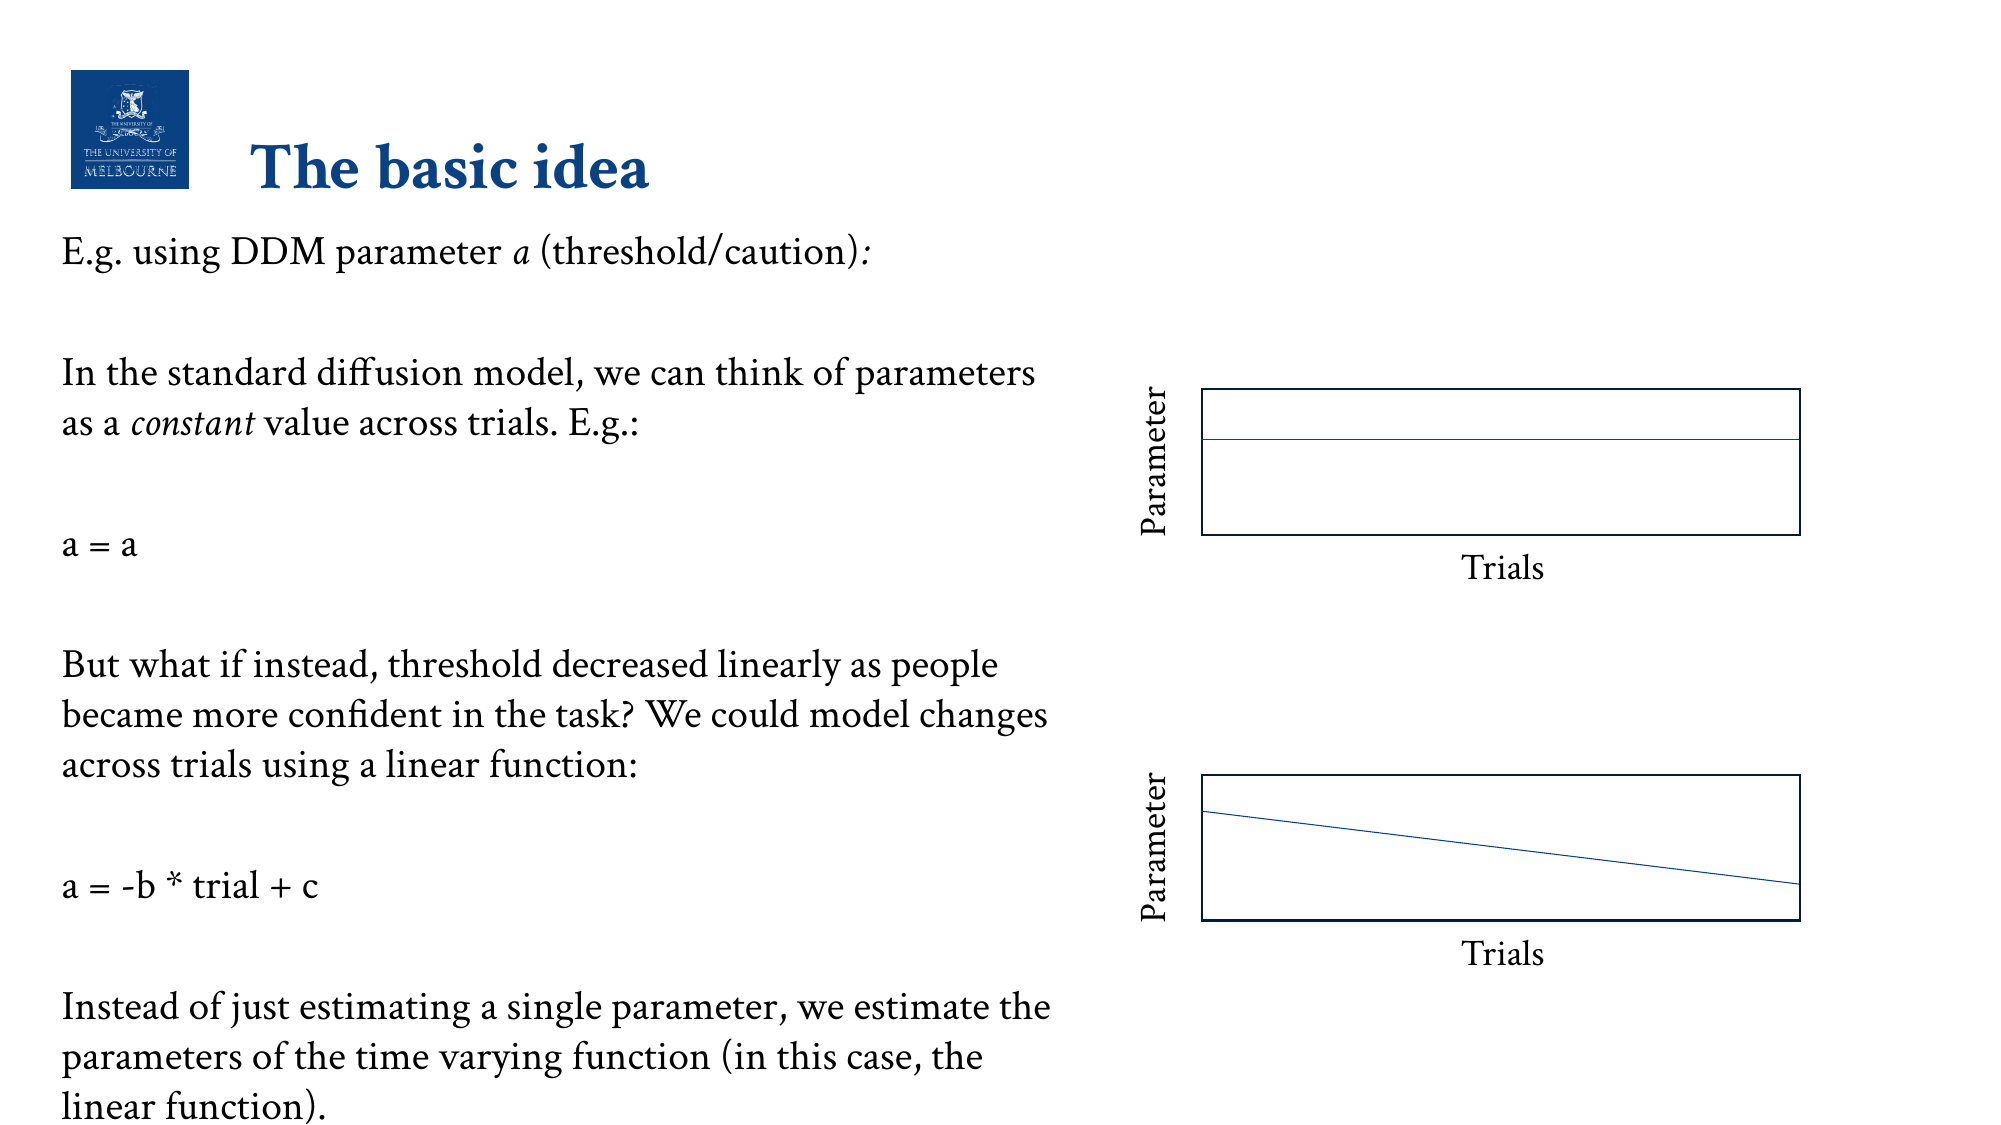

# The basic idea
E.g. using DDM parameter a (threshold/caution):

In the standard diffusion model, we can think of parameters as a constant value across trials. E.g.:

a = a

But what if instead, threshold decreased linearly as people became more confident in the task? We could model changes across trials using a linear function:

a = -b * trial + c

Instead of just estimating a single parameter, we estimate the parameters of the time varying function (in this case, the linear function).

Parameter
Trials

Parameter
Trials